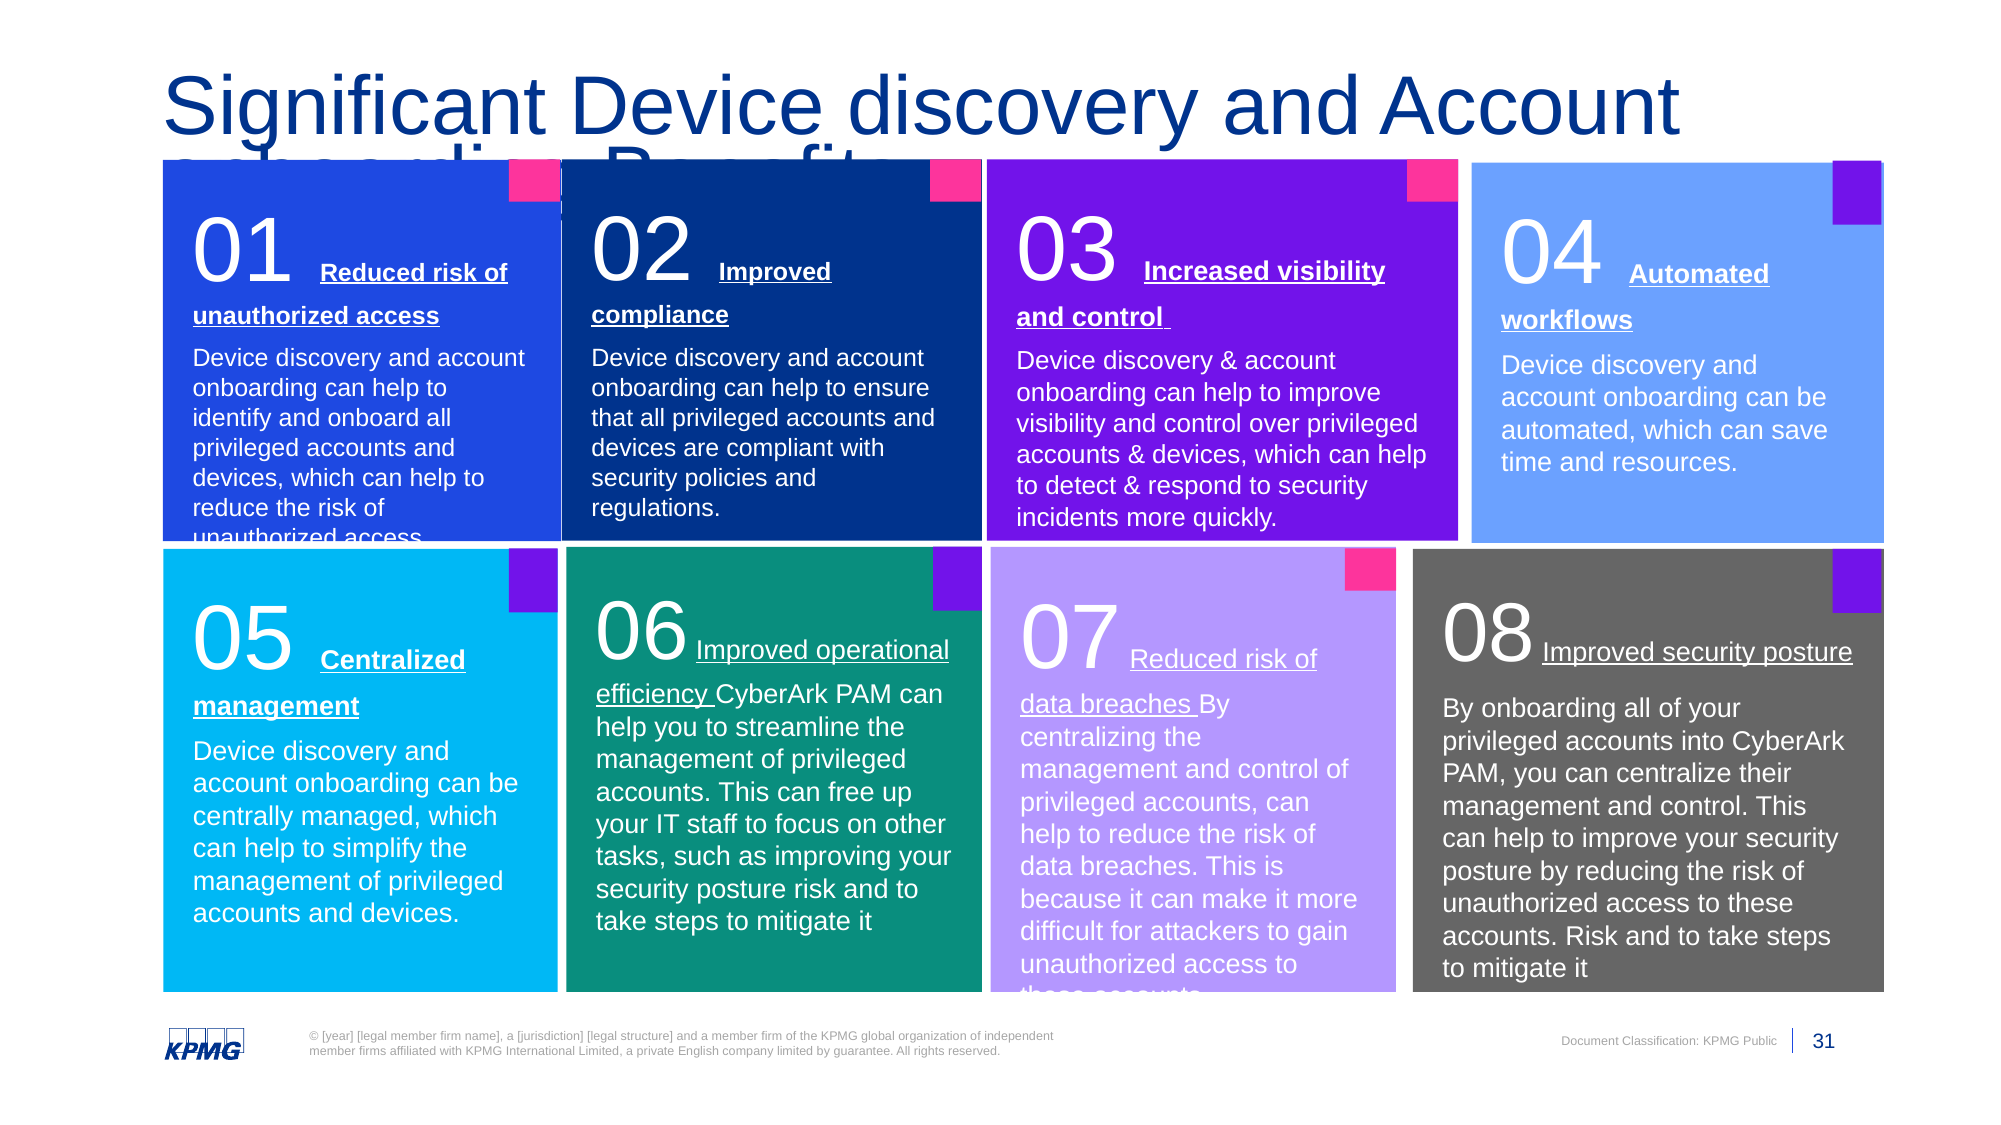

# Significant Device discovery and Account onboarding Benefits

03 Increased visibility and control
Device discovery & account onboarding can help to improve visibility and control over privileged accounts & devices, which can help to detect & respond to security incidents more quickly.
02 Improved compliance
Device discovery and account onboarding can help to ensure that all privileged accounts and devices are compliant with security policies and regulations.

01 Reduced risk of unauthorized access
Device discovery and account onboarding can help to identify and onboard all privileged accounts and devices, which can help to reduce the risk of unauthorized access

04 Automated workflows
Device discovery and account onboarding can be automated, which can save time and resources.

05 Centralized management
Device discovery and account onboarding can be centrally managed, which can help to simplify the management of privileged accounts and devices.

06 Improved operational efficiency CyberArk PAM can help you to streamline the management of privileged accounts. This can free up your IT staff to focus on other tasks, such as improving your security posture risk and to take steps to mitigate it
07 Reduced risk of data breaches By centralizing the management and control of privileged accounts, can help to reduce the risk of data breaches. This is because it can make it more difficult for attackers to gain unauthorized access to these accounts

08 Improved security posture
By onboarding all of your privileged accounts into CyberArk PAM, you can centralize their management and control. This can help to improve your security posture by reducing the risk of unauthorized access to these accounts. Risk and to take steps to mitigate it